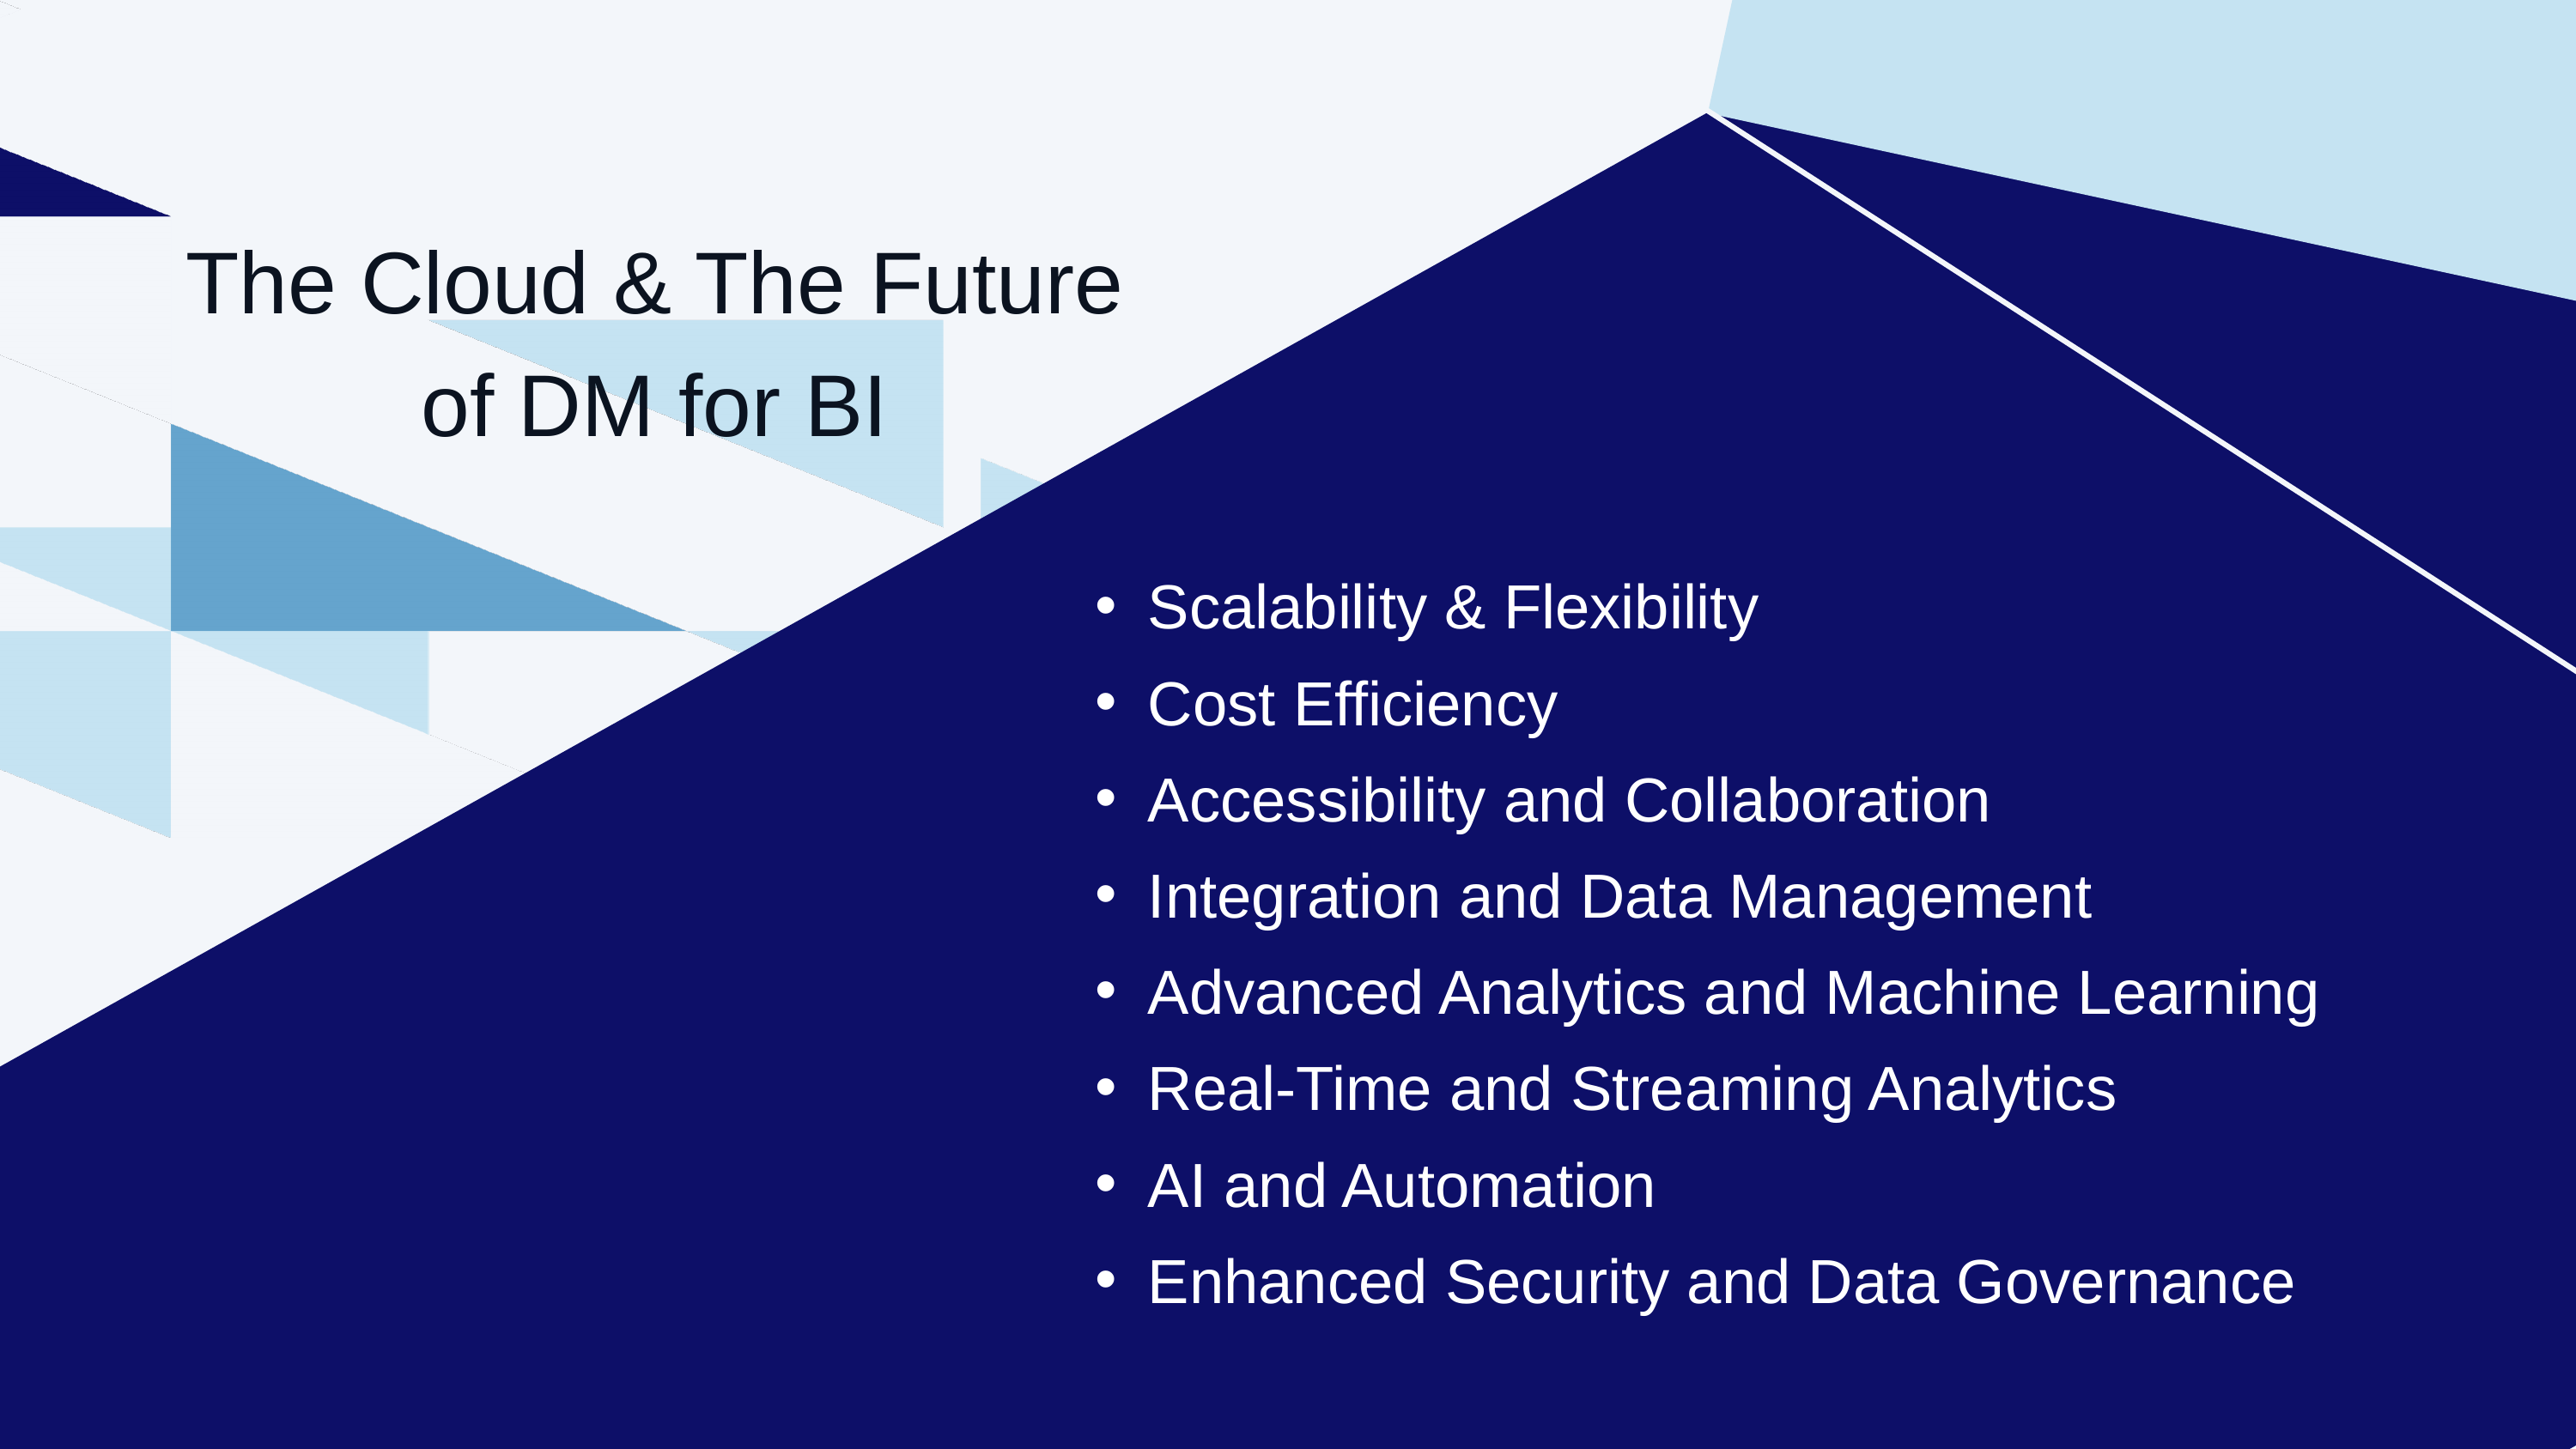

The Cloud & The Future of DM for BI

Scalability & Flexibility
Cost Efficiency
Accessibility and Collaboration
Integration and Data Management
Advanced Analytics and Machine Learning
Real-Time and Streaming Analytics
AI and Automation
Enhanced Security and Data Governance